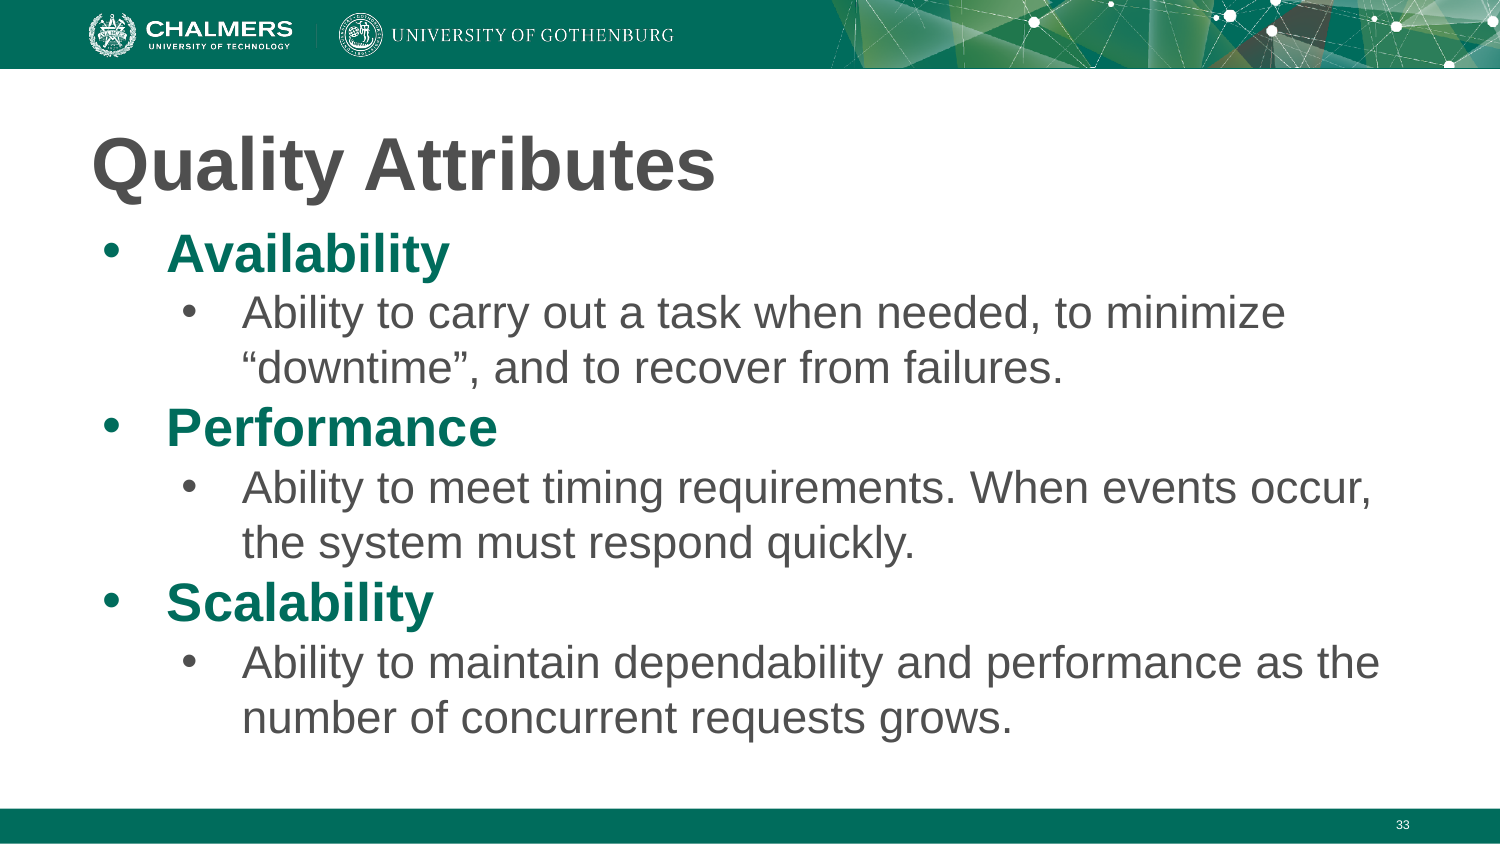

# Quality Attributes
Availability
Ability to carry out a task when needed, to minimize “downtime”, and to recover from failures.
Performance
Ability to meet timing requirements. When events occur, the system must respond quickly.
Scalability
Ability to maintain dependability and performance as the number of concurrent requests grows.
33